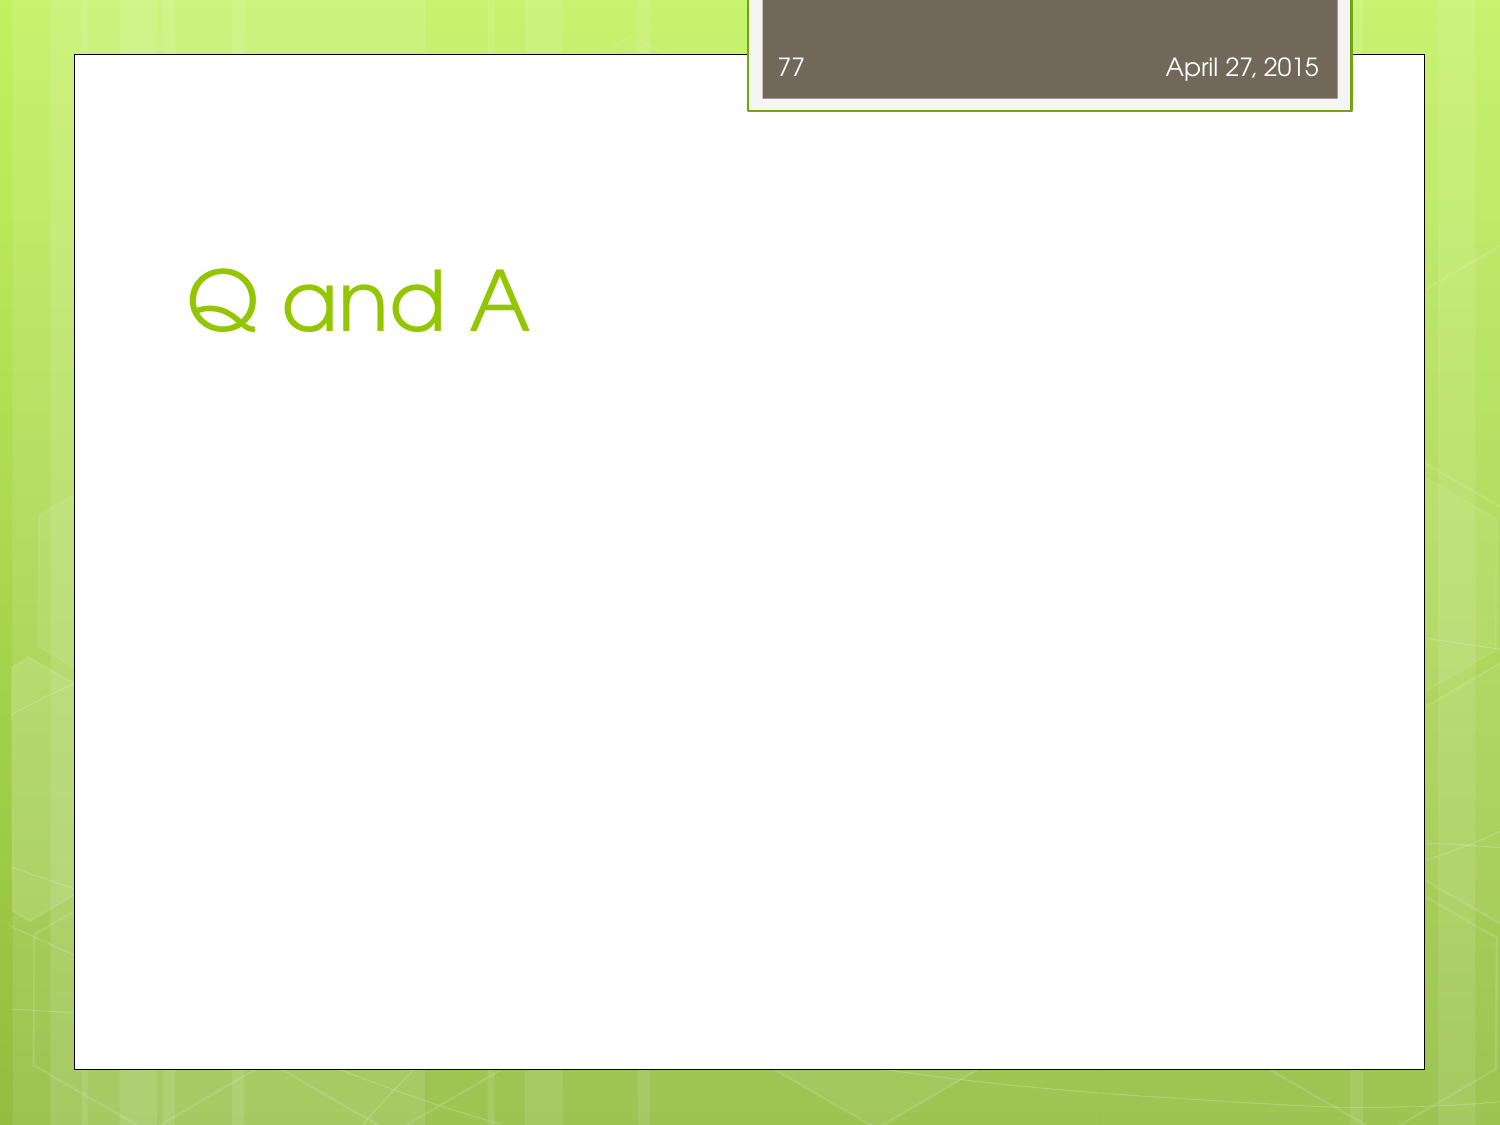

77
April 27, 2015
# Q and A